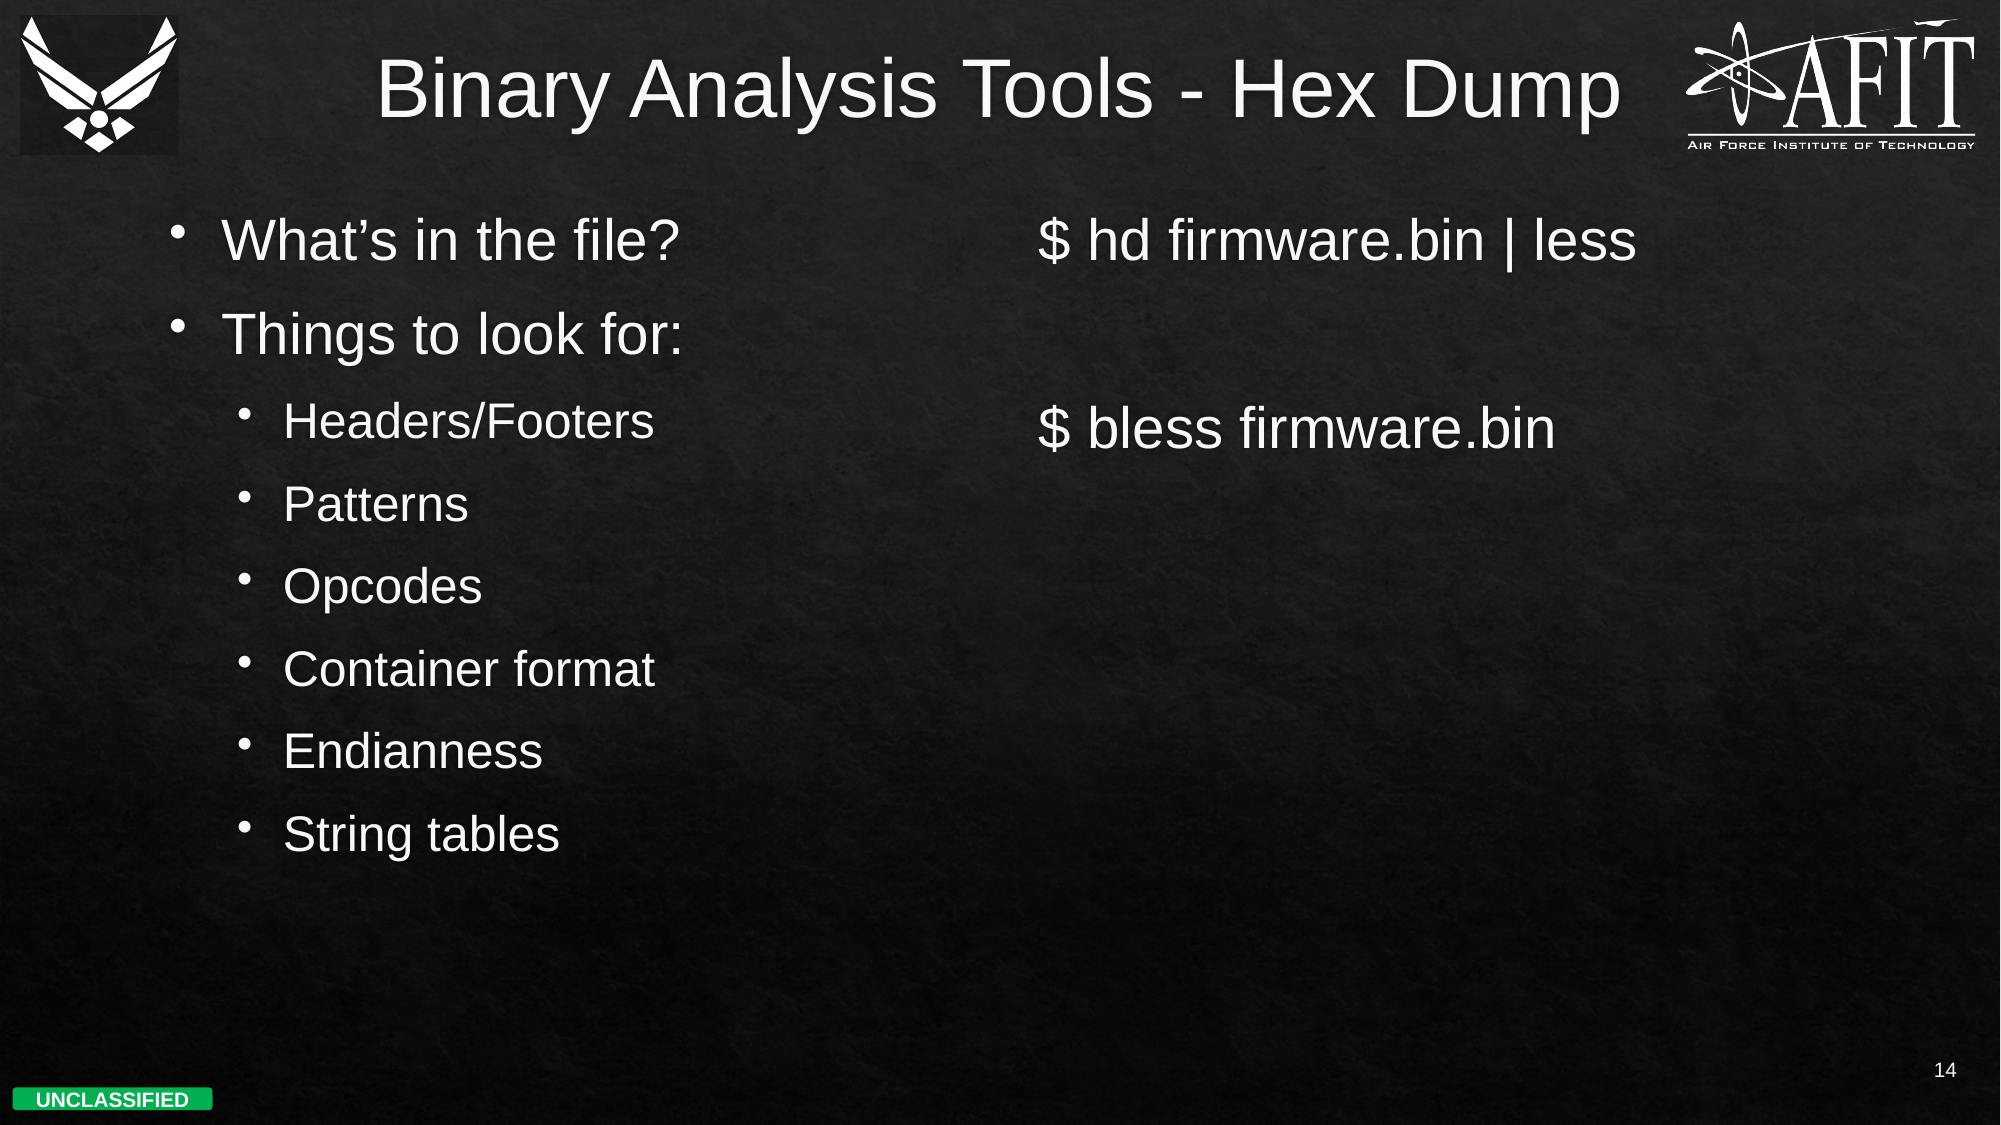

# Binary Analysis Tools - Hex Dump
What’s in the file?
Things to look for:
Headers/Footers
Patterns
Opcodes
Container format
Endianness
String tables
$ hd firmware.bin | less

$ bless firmware.bin
14